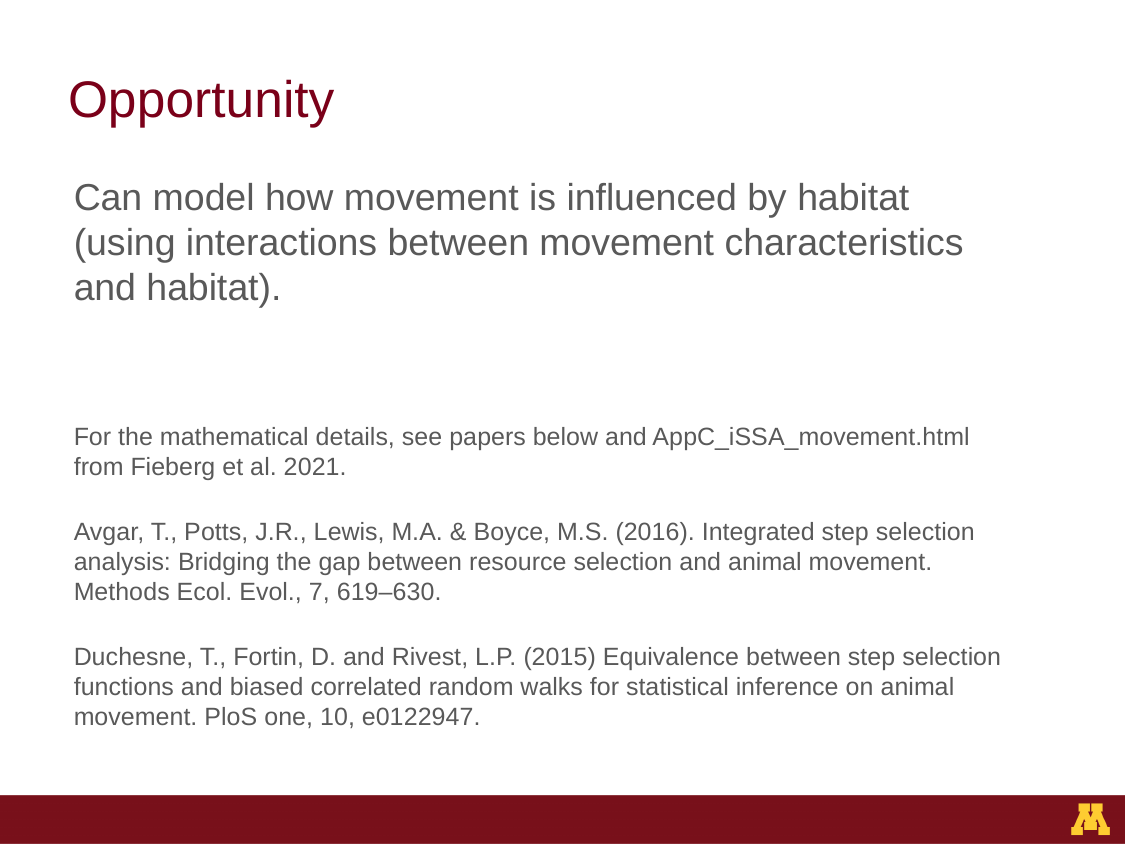

# Opportunity
Can model how movement is influenced by habitat (using interactions between movement characteristics and habitat).

For the mathematical details, see papers below and AppC_iSSA_movement.html from Fieberg et al. 2021.
Avgar, T., Potts, J.R., Lewis, M.A. & Boyce, M.S. (2016). Integrated step selection analysis: Bridging the gap between resource selection and animal movement. Methods Ecol. Evol., 7, 619–630.
Duchesne, T., Fortin, D. and Rivest, L.P. (2015) Equivalence between step selection functions and biased correlated random walks for statistical inference on animal movement. PloS one, 10, e0122947.